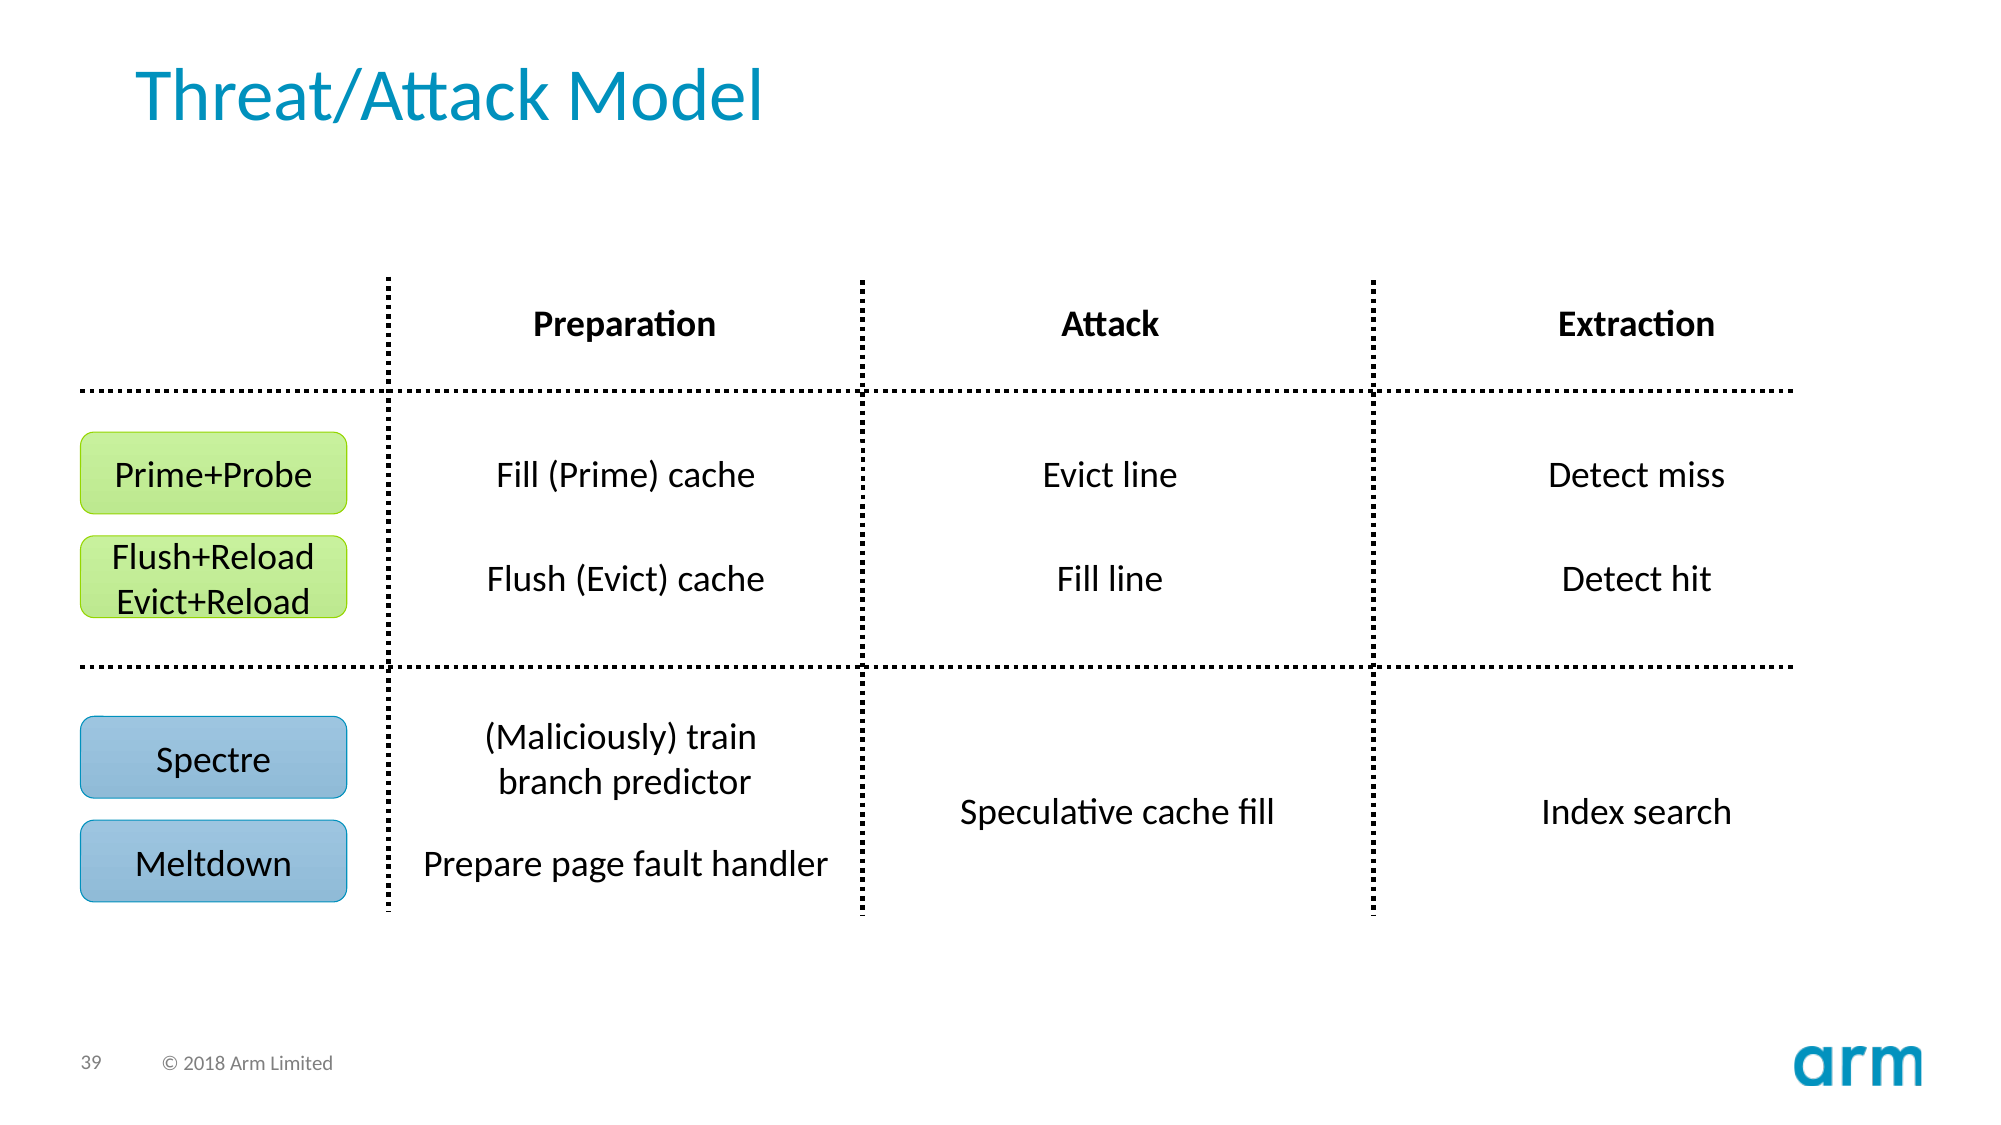

# Threat/Attack Model
Preparation
Attack
Extraction
Fill (Prime) cache
Prime+Probe
Evict line
Detect miss
Flush (Evict) cache
Flush+Reload
Evict+Reload
Fill line
Detect hit
(Maliciously) train
branch predictor
Speculative cache fill
Index search
Spectre
Prepare page fault handler
Meltdown